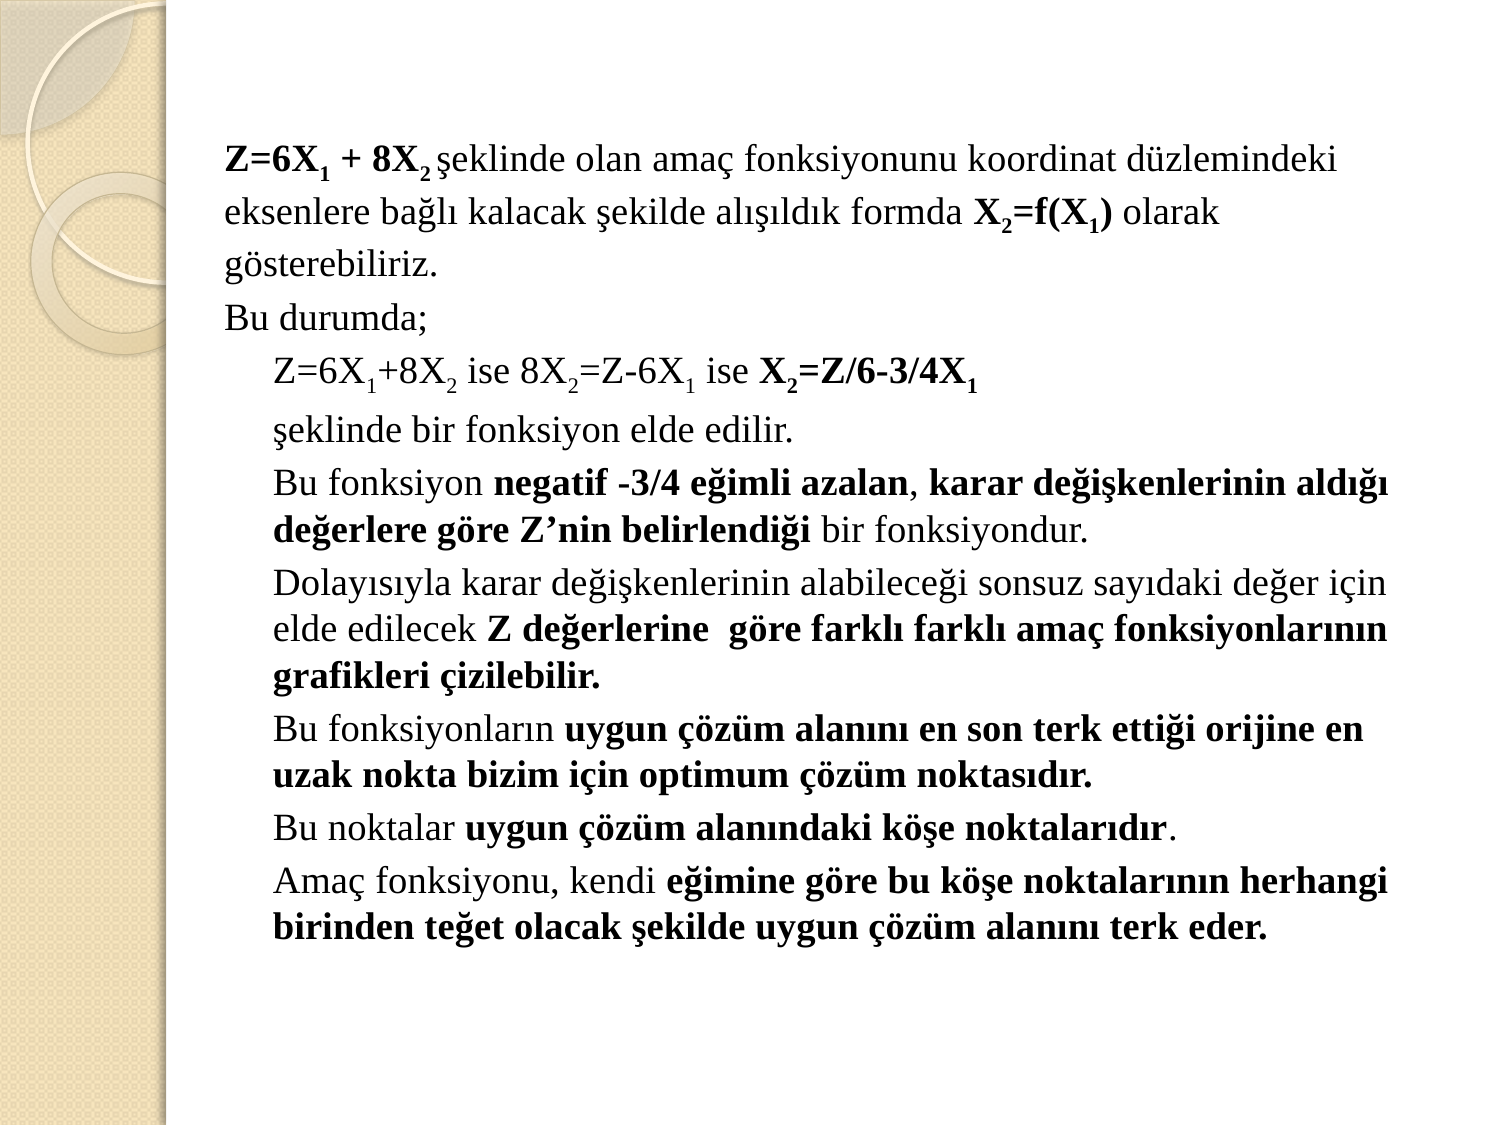

Z=6X1 + 8X2 şeklinde olan amaç fonksiyonunu koordinat düzlemindeki eksenlere bağlı kalacak şekilde alışıldık formda X2=f(X1) olarak gösterebiliriz.
Bu durumda;
Z=6X1+8X2 ise 8X2=Z-6X1 ise X2=Z/6-3/4X1
şeklinde bir fonksiyon elde edilir.
Bu fonksiyon negatif -3/4 eğimli azalan, karar değişkenlerinin aldığı değerlere göre Z’nin belirlendiği bir fonksiyondur.
Dolayısıyla karar değişkenlerinin alabileceği sonsuz sayıdaki değer için elde edilecek Z değerlerine  göre farklı farklı amaç fonksiyonlarının grafikleri çizilebilir.
Bu fonksiyonların uygun çözüm alanını en son terk ettiği orijine en uzak nokta bizim için optimum çözüm noktasıdır.
Bu noktalar uygun çözüm alanındaki köşe noktalarıdır.
Amaç fonksiyonu, kendi eğimine göre bu köşe noktalarının herhangi birinden teğet olacak şekilde uygun çözüm alanını terk eder.